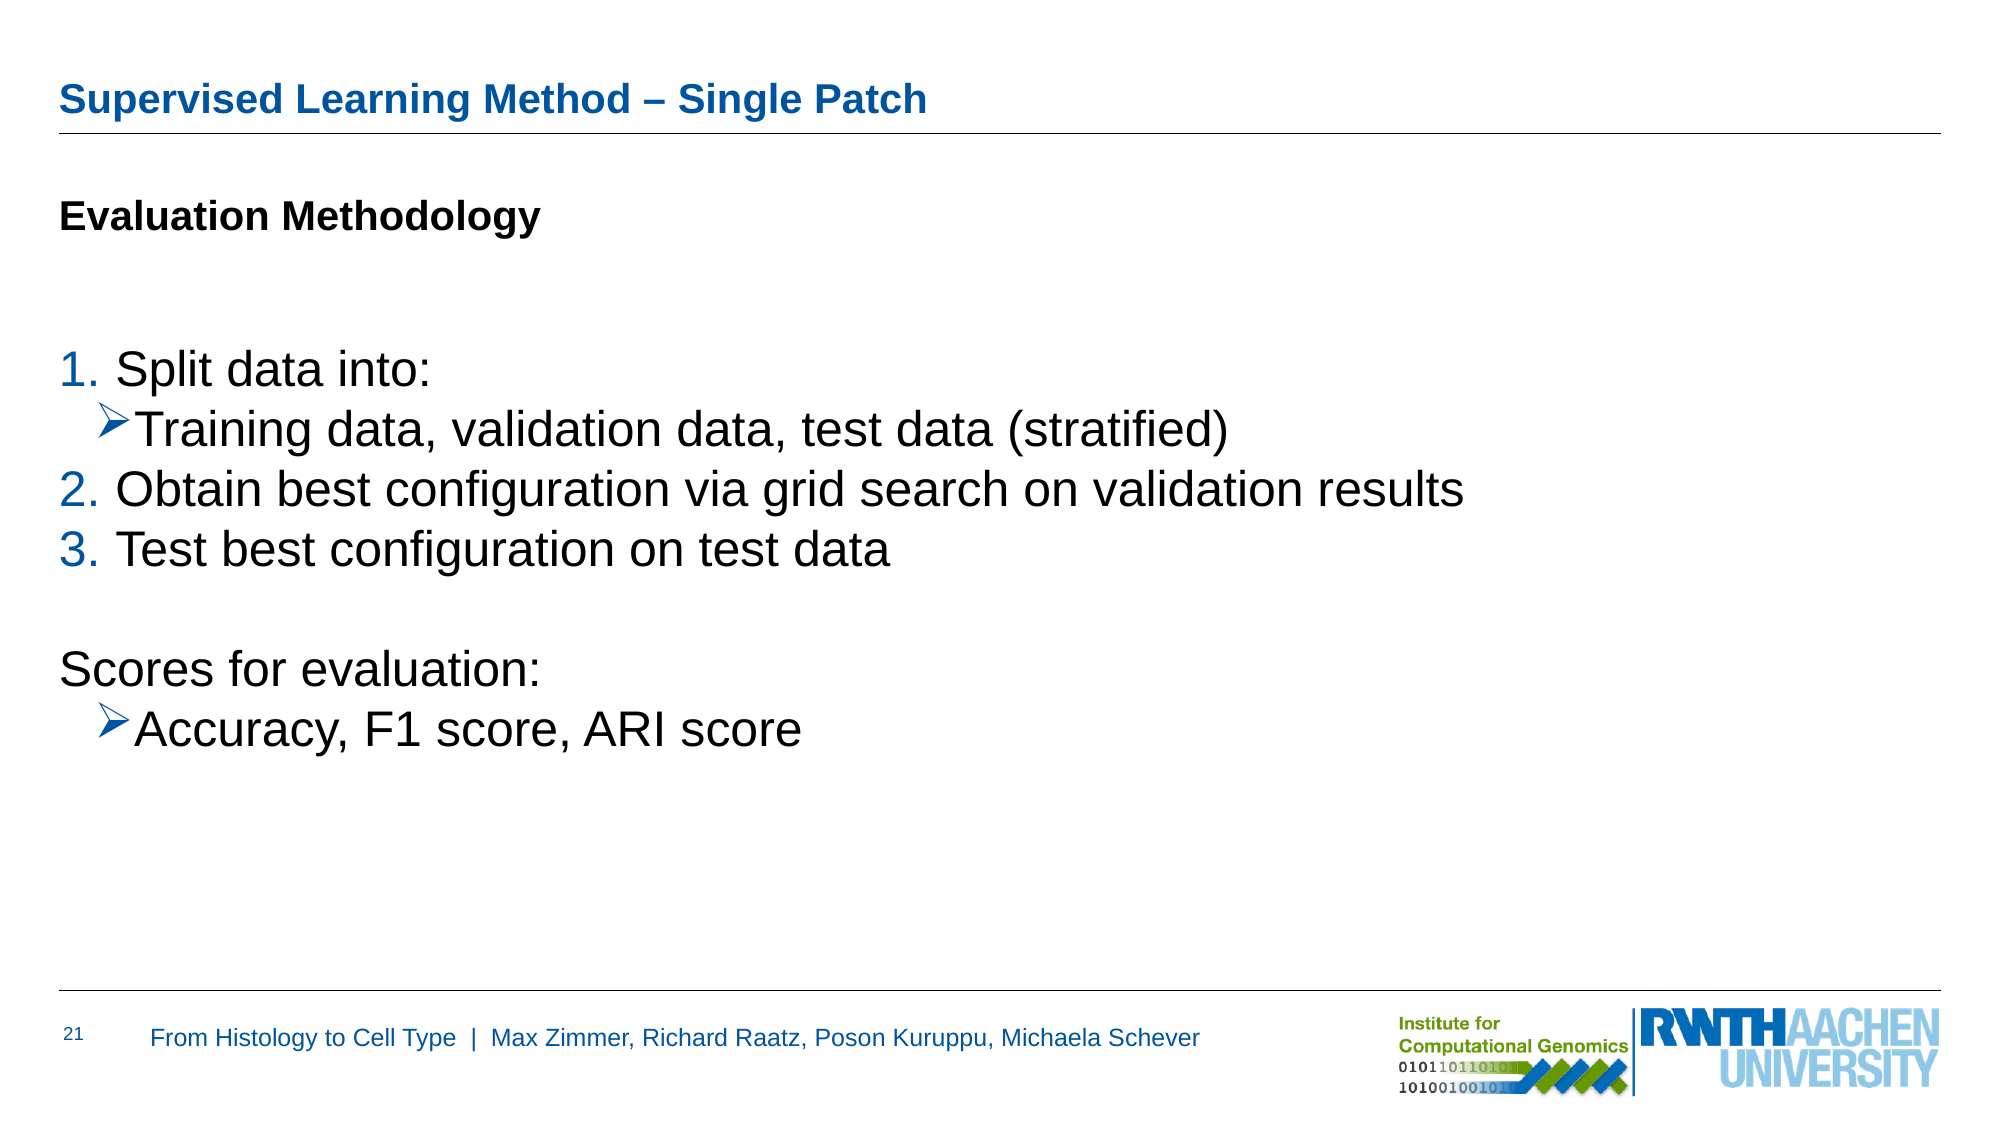

# Supervised Learning Method – Single Patch
Evaluation Methodology

Split data into:
Training data, validation data, test data (stratified)
Obtain best configuration via grid search on validation results
Test best configuration on test data

Scores for evaluation:
Accuracy, F1 score, ARI score